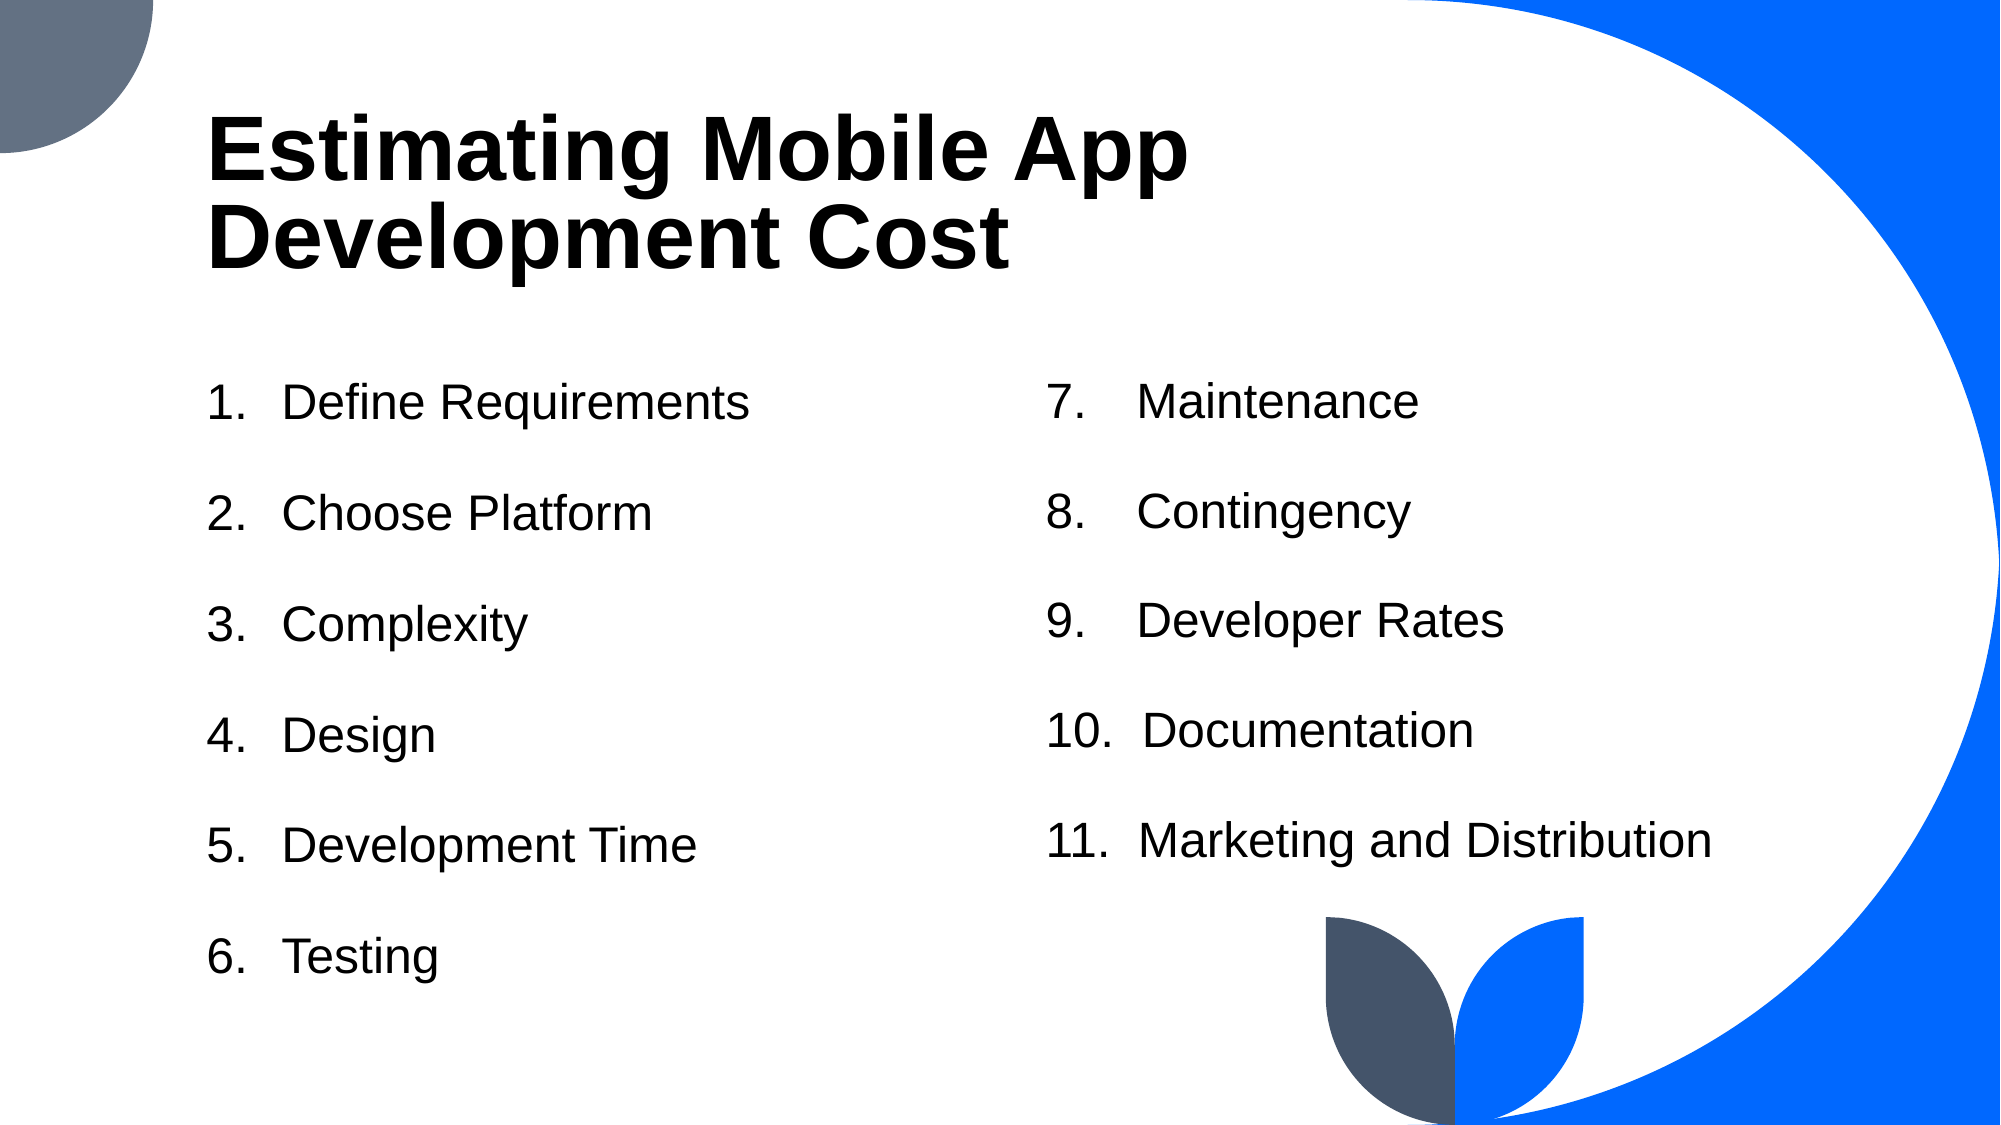

# Estimating Mobile App Development Cost
Define Requirements
Choose Platform
Complexity
Design
Development Time
Testing
7. Maintenance
8. Contingency
9. Developer Rates
10.  Documentation
11.  Marketing and Distribution